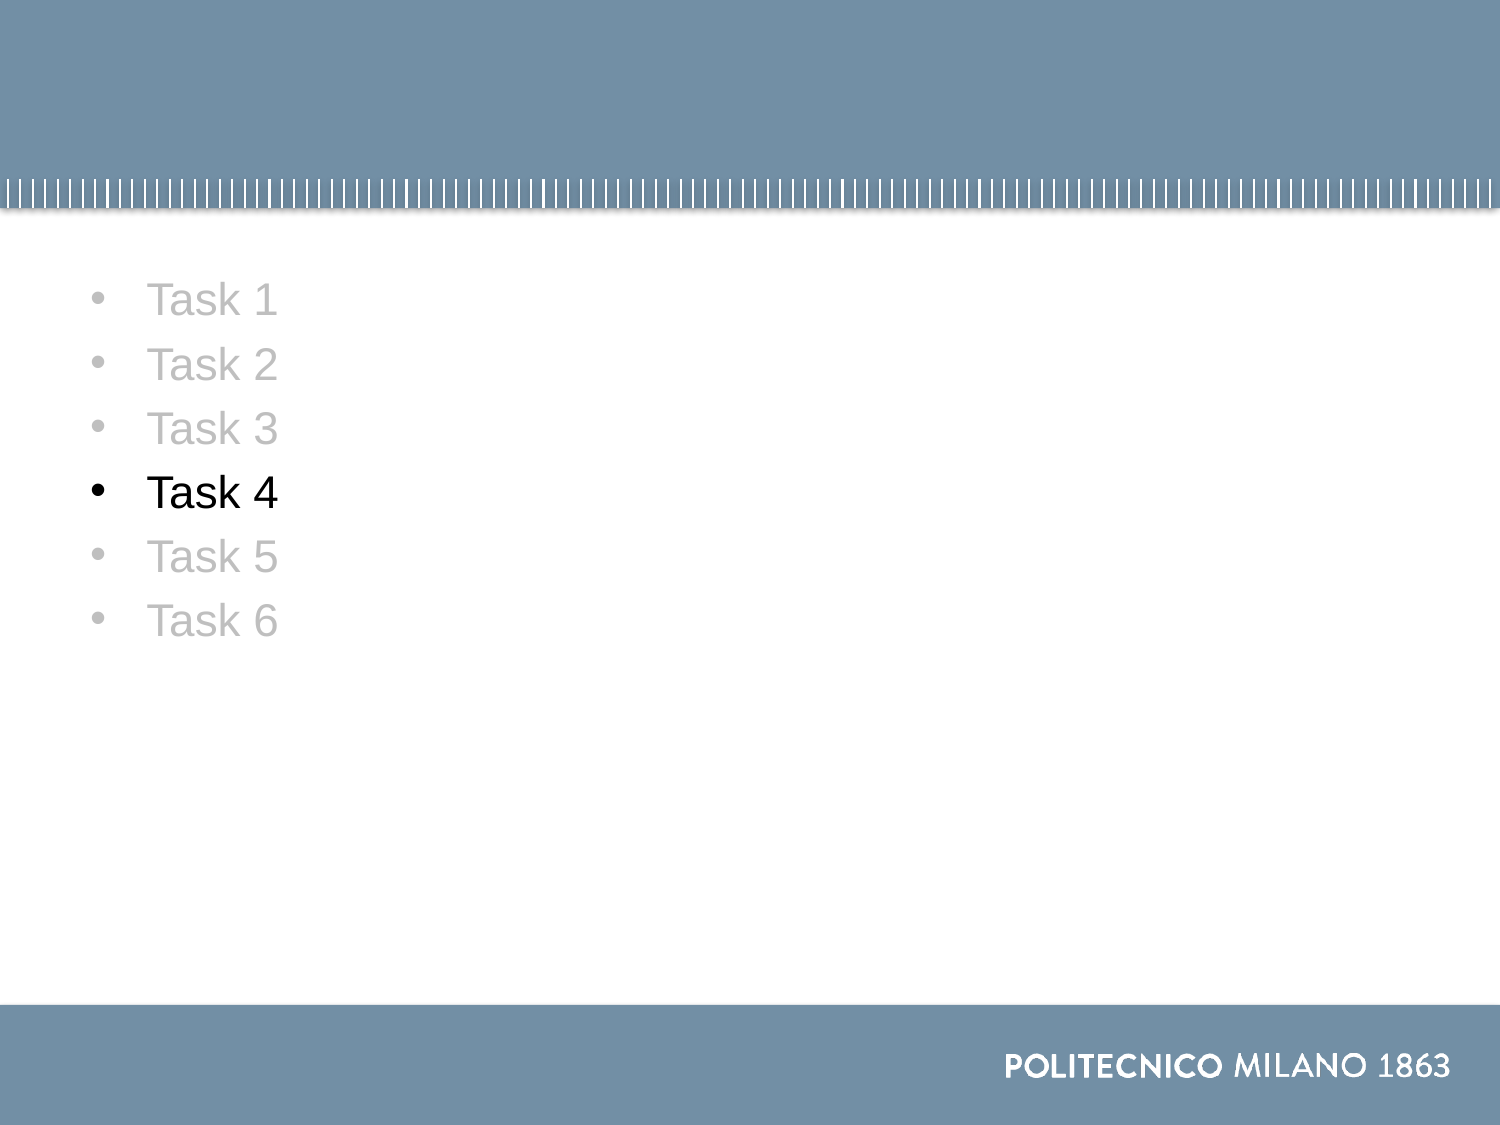

#
Task 1
Task 2
Task 3
Task 4
Task 5
Task 6